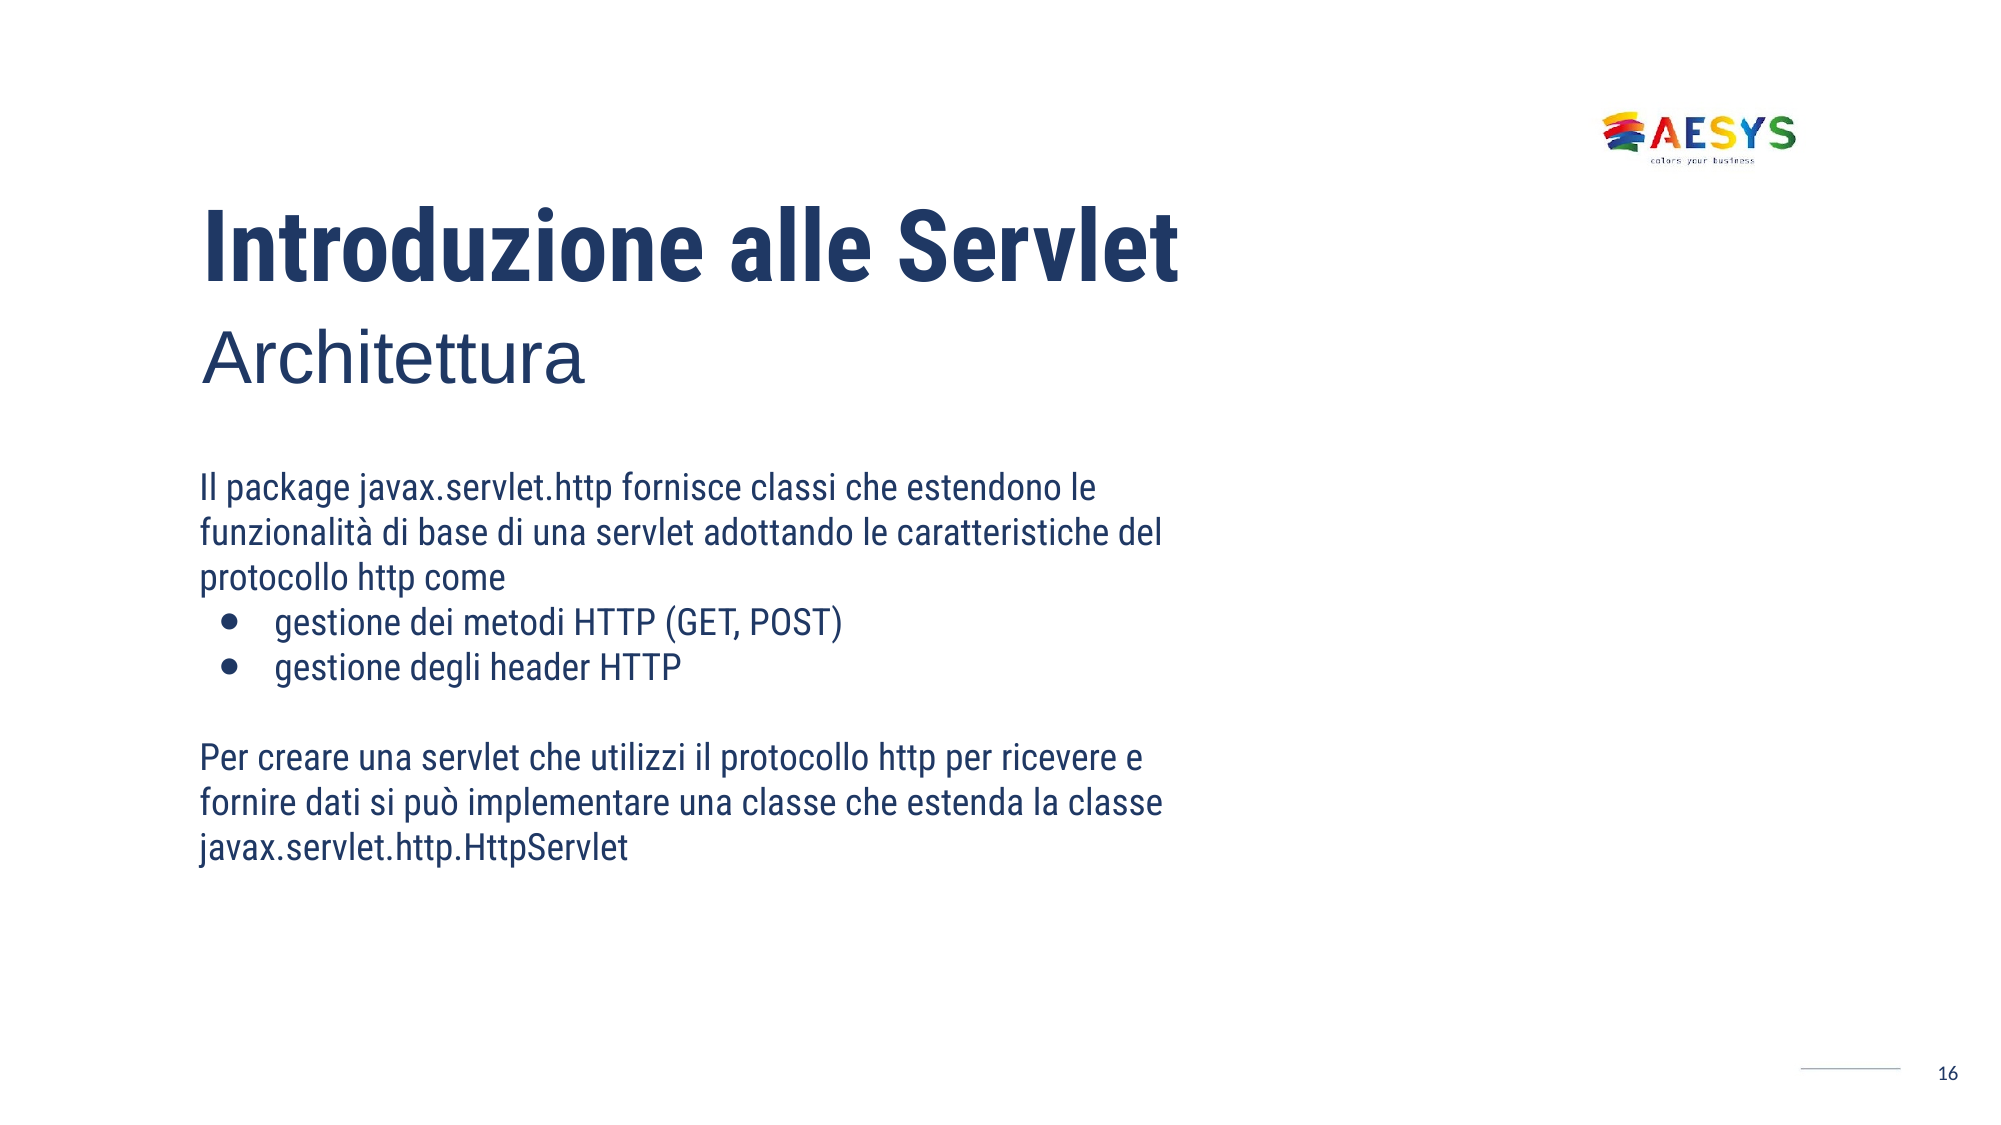

# Introduzione alle Servlet Architettura
Il package javax.servlet.http fornisce classi che estendono le
funzionalità di base di una servlet adottando le caratteristiche del
protocollo http come
gestione dei metodi HTTP (GET, POST)
gestione degli header HTTP

Per creare una servlet che utilizzi il protocollo http per ricevere e
fornire dati si può implementare una classe che estenda la classe
javax.servlet.http.HttpServlet
16